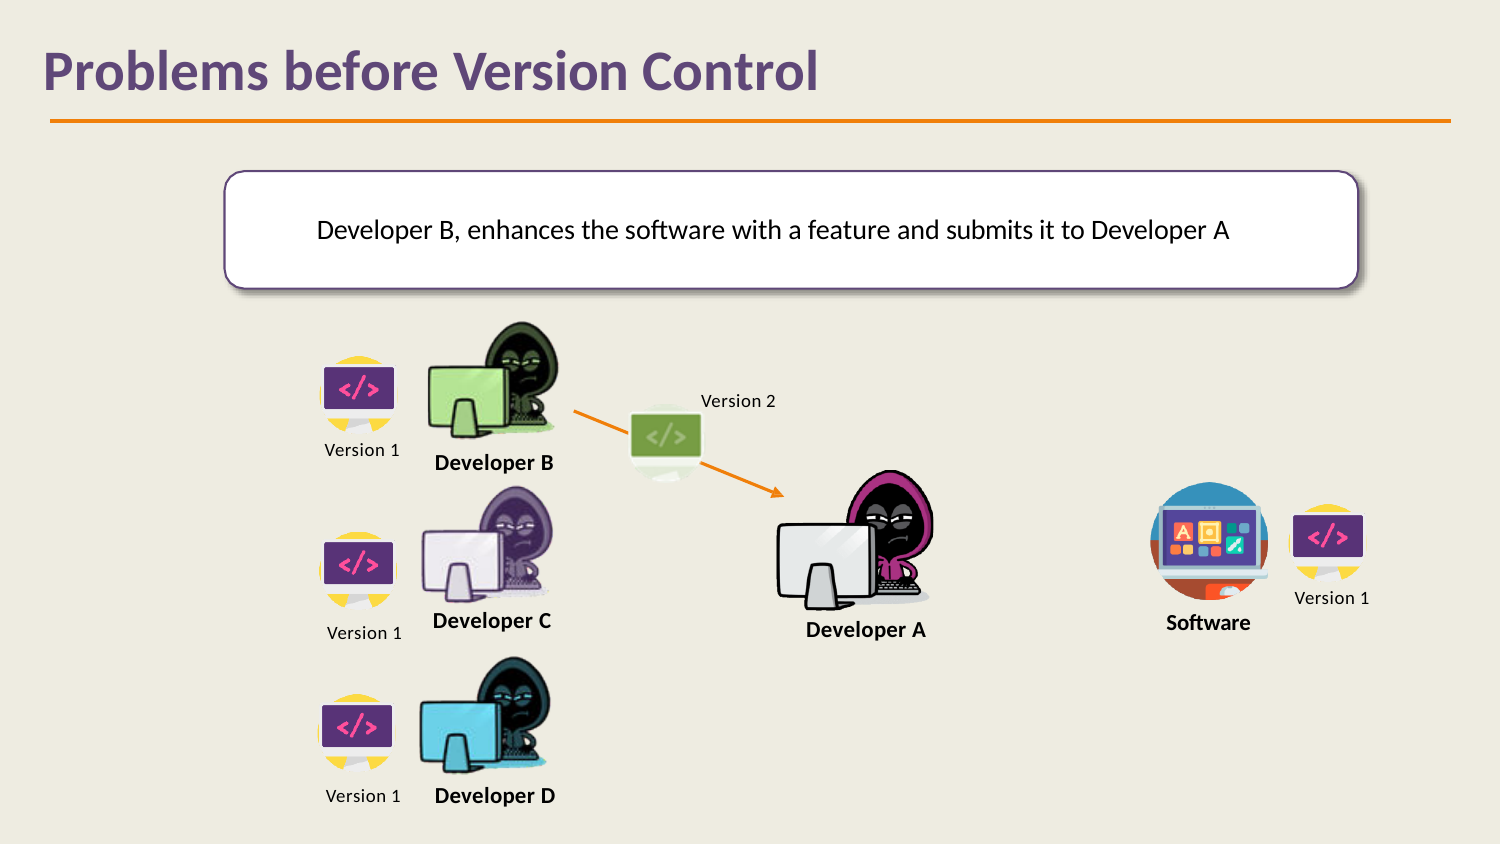

# Problems before Version Control

Developer B, enhances the software with a feature and submits it to Developer A

Version 2

Version 1
Developer B

Version 1
Developer C
Software
Developer A
Version 1

Developer D
Version 1